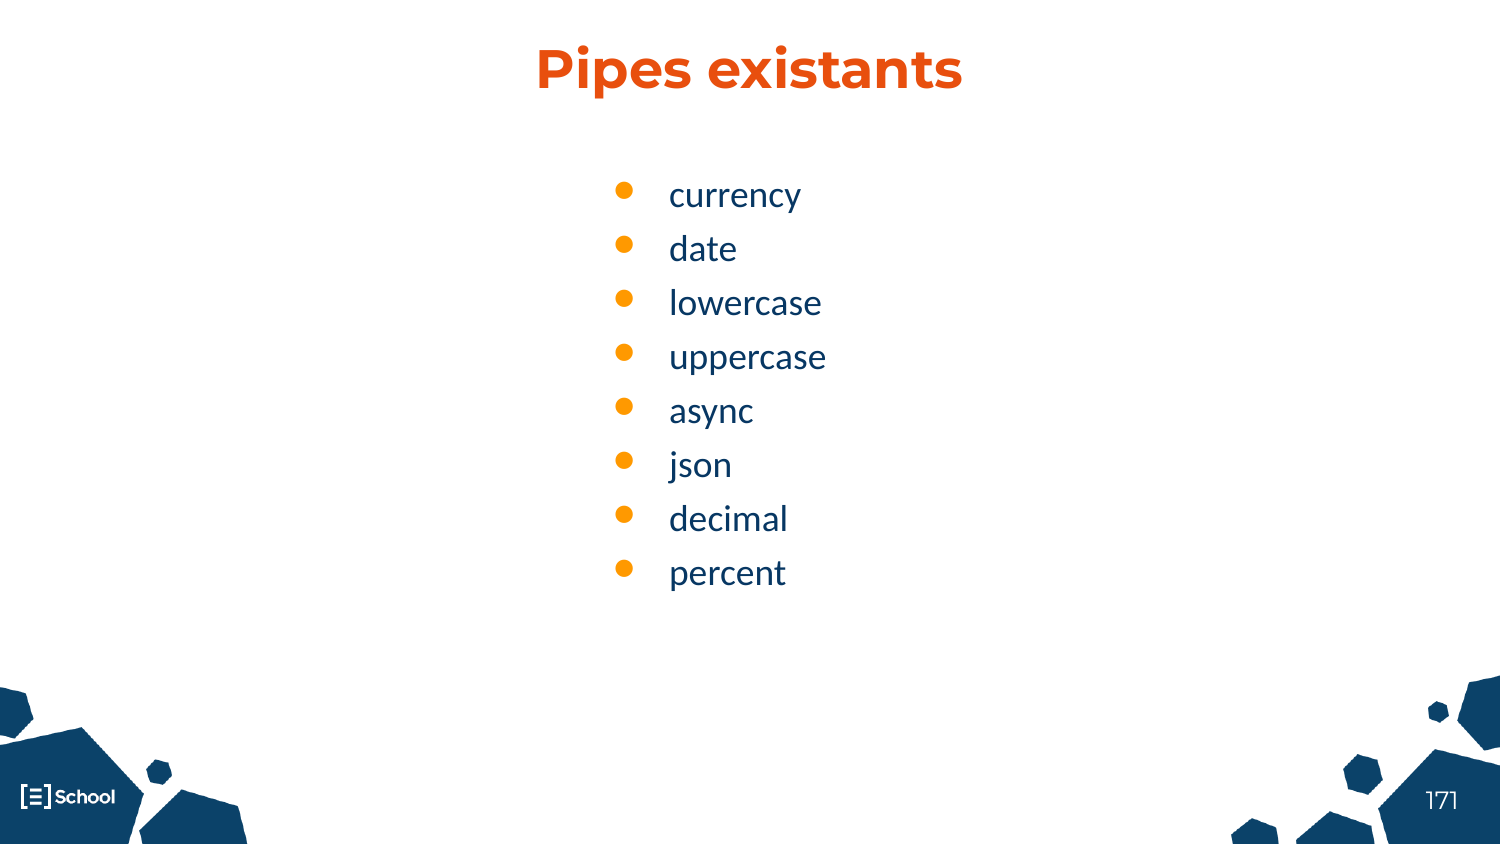

Pipes existants
currency
date
lowercase
uppercase
async
json
decimal
percent
171